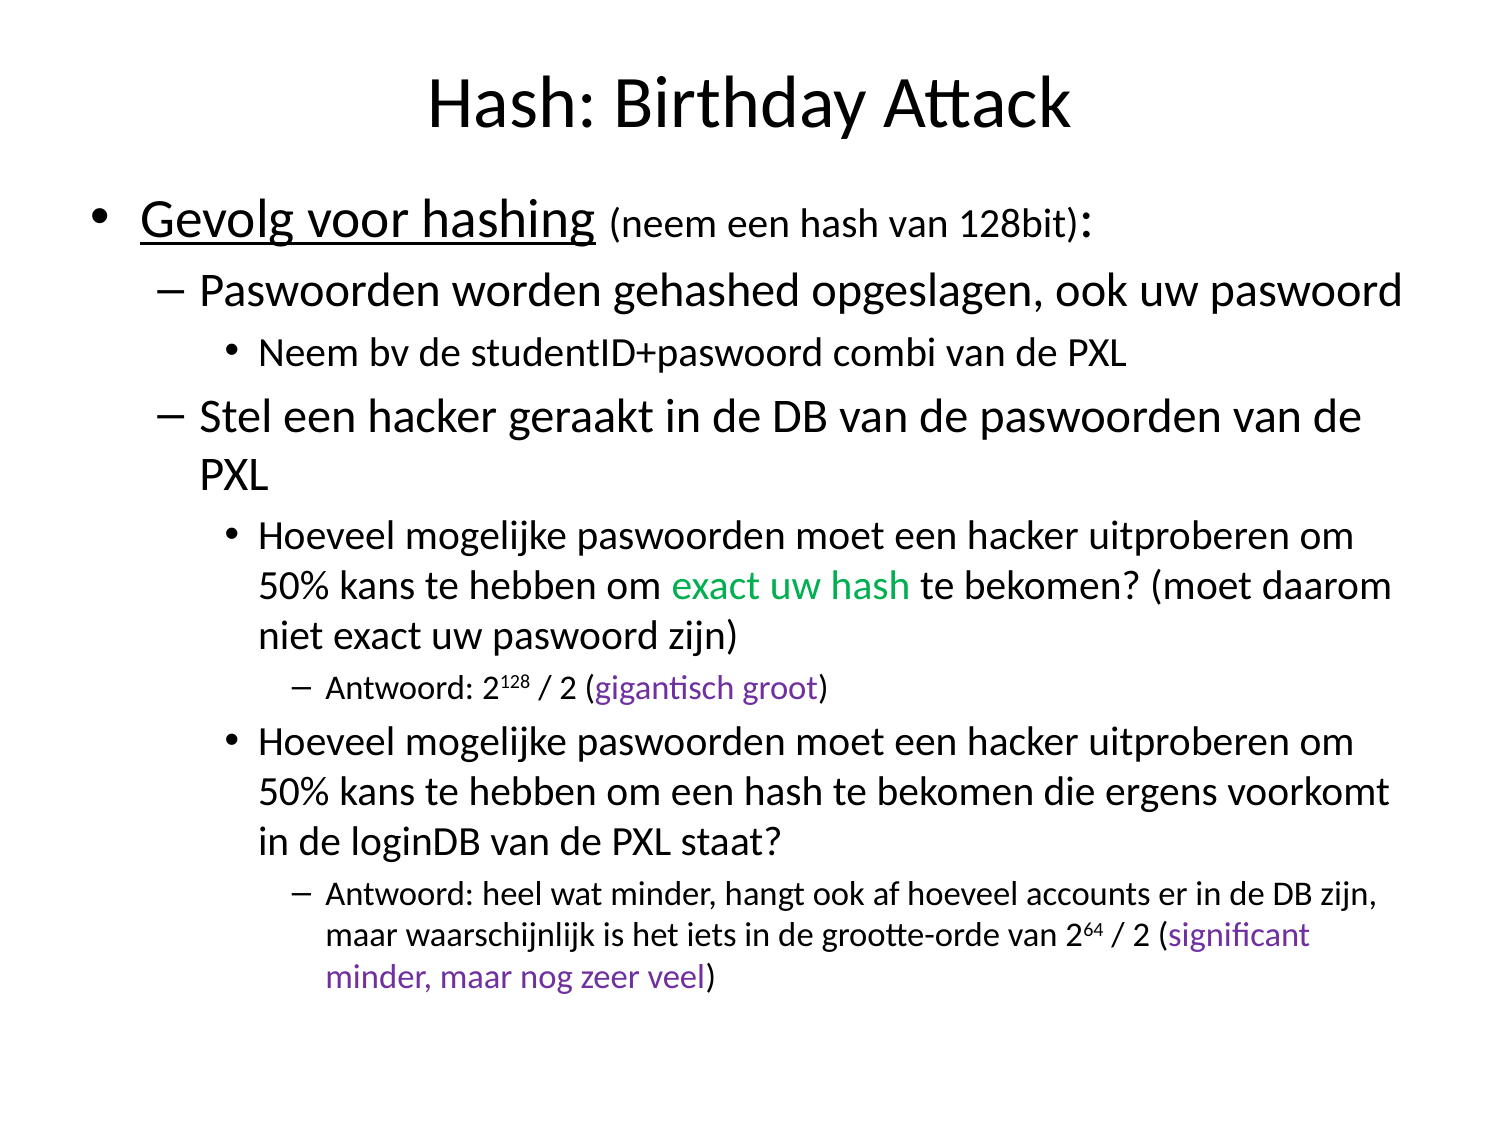

# Hash: Birthday Attack
Gevolg voor hashing (neem een hash van 128bit):
Paswoorden worden gehashed opgeslagen, ook uw paswoord
Neem bv de studentID+paswoord combi van de PXL
Stel een hacker geraakt in de DB van de paswoorden van de PXL
Hoeveel mogelijke paswoorden moet een hacker uitproberen om 50% kans te hebben om exact uw hash te bekomen? (moet daarom niet exact uw paswoord zijn)
Antwoord: 2128 / 2 (gigantisch groot)
Hoeveel mogelijke paswoorden moet een hacker uitproberen om 50% kans te hebben om een hash te bekomen die ergens voorkomt in de loginDB van de PXL staat?
Antwoord: heel wat minder, hangt ook af hoeveel accounts er in de DB zijn, maar waarschijnlijk is het iets in de grootte-orde van 264 / 2 (significant minder, maar nog zeer veel)